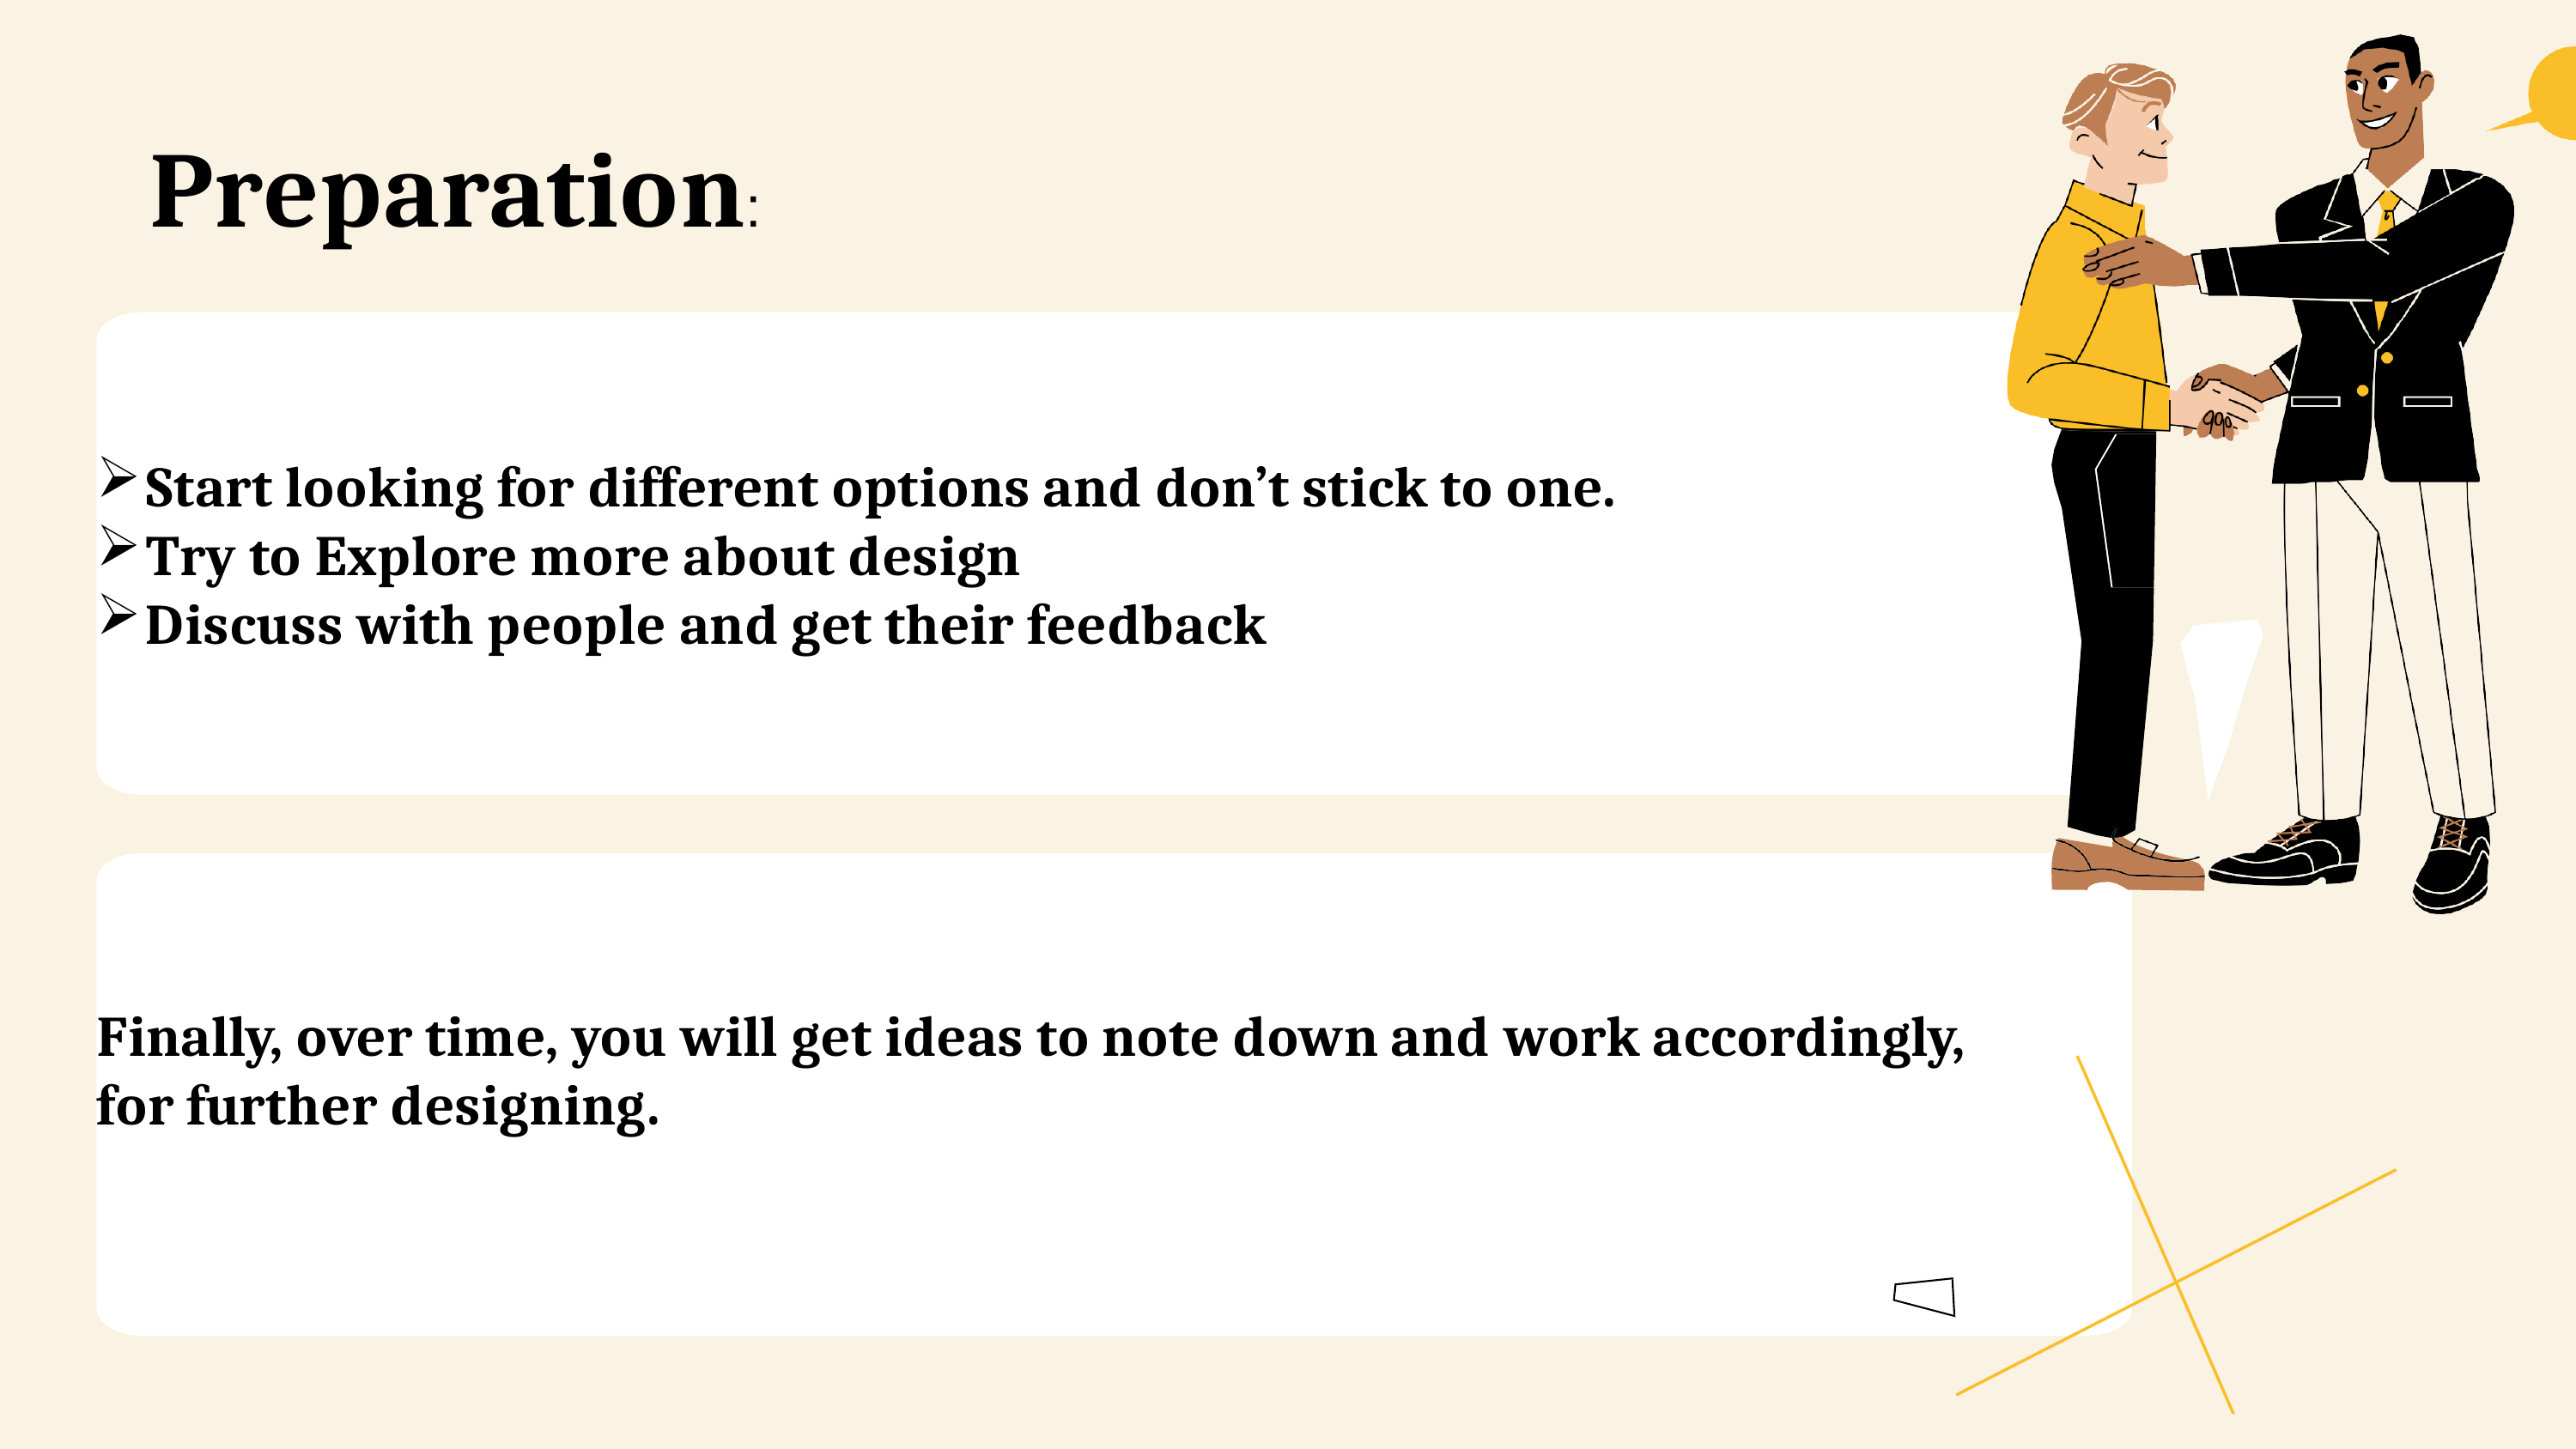

Start looking for different options and don’t stick to one.
Try to Explore more about design
Discuss with people and get their feedback

Finally, over time, you will get ideas to note down and work accordingly,
for further designing.

Preparation: